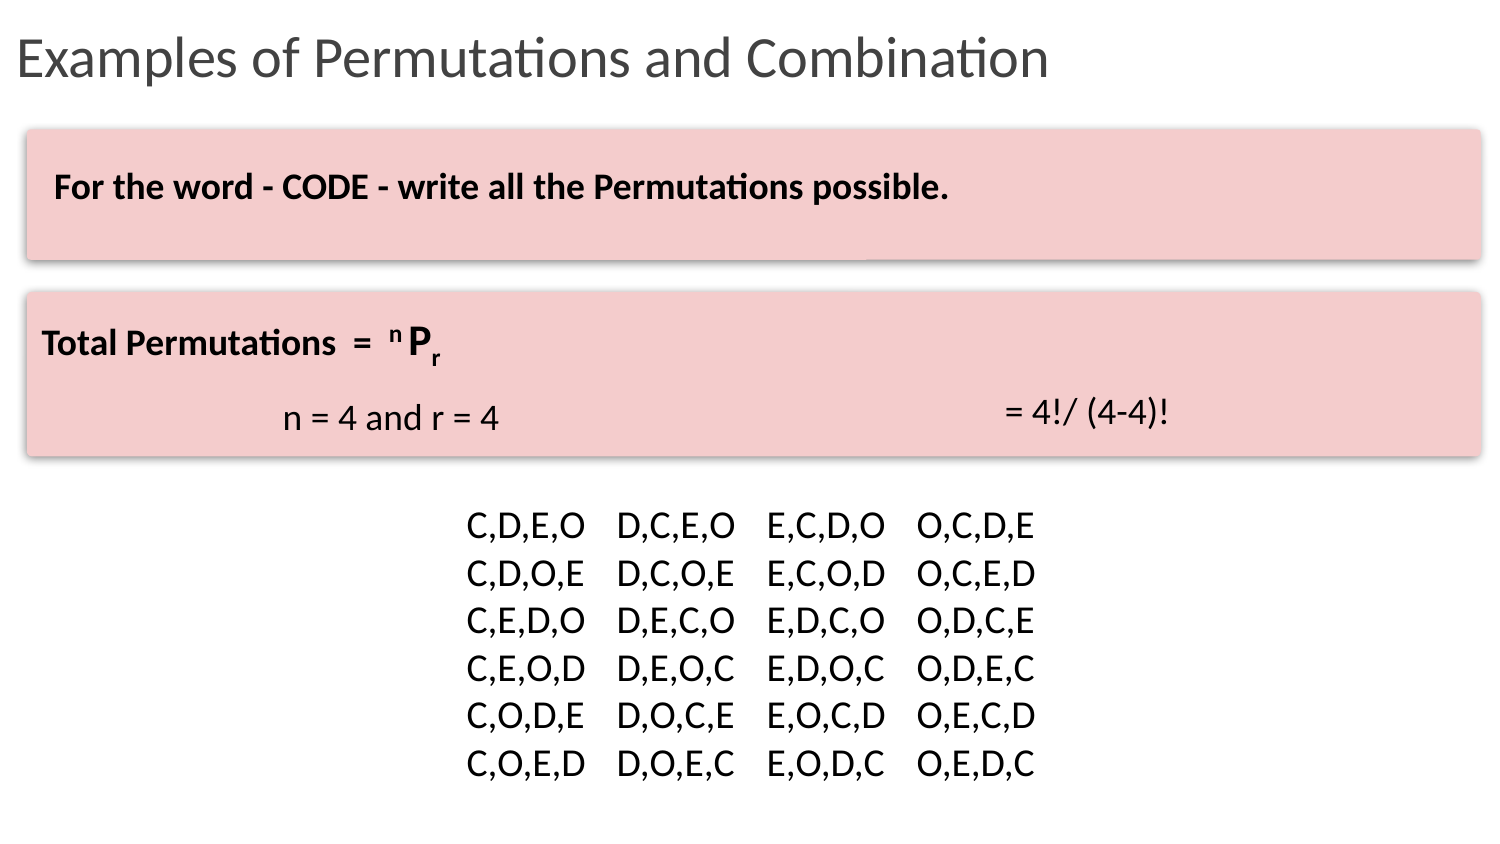

# Examples of Permutations and Combination

For the word - CODE - write all the Permutations possible.

Total Permutations  =  n Pr
n = 4 and r = 4
= 4!/ (4-4)!
C,D,E,O	D,C,E,O	E,C,D,O	O,C,D,E
C,D,O,E	D,C,O,E	E,C,O,D	O,C,E,D
C,E,D,O	D,E,C,O	E,D,C,O	O,D,C,E
C,E,O,D	D,E,O,C	E,D,O,C	O,D,E,C
C,O,D,E	D,O,C,E	E,O,C,D	O,E,C,D
C,O,E,D	D,O,E,C	E,O,D,C	O,E,D,C